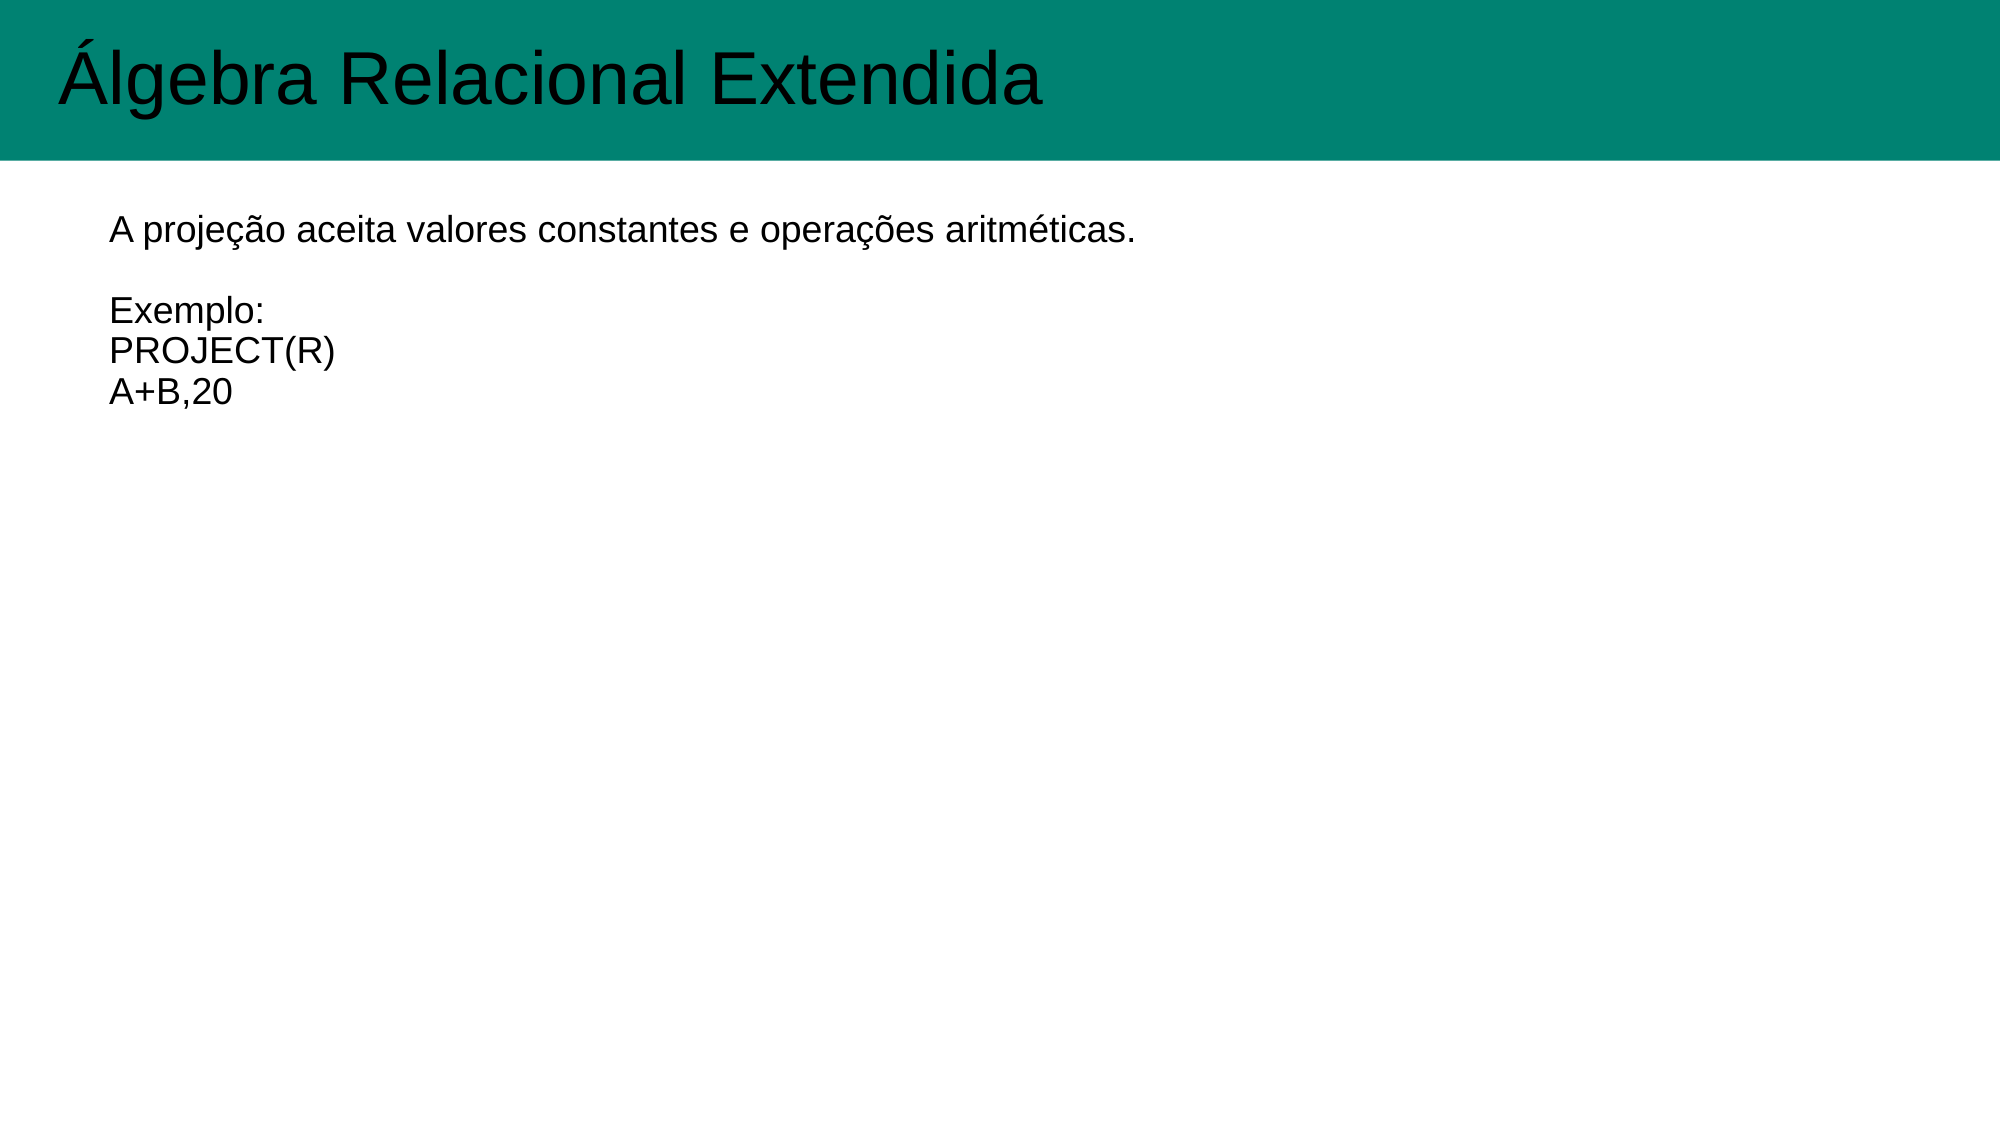

Álgebra Relacional Extendida
#
A projeção aceita valores constantes e operações aritméticas.

Exemplo:
PROJECT(R)
A+B,20